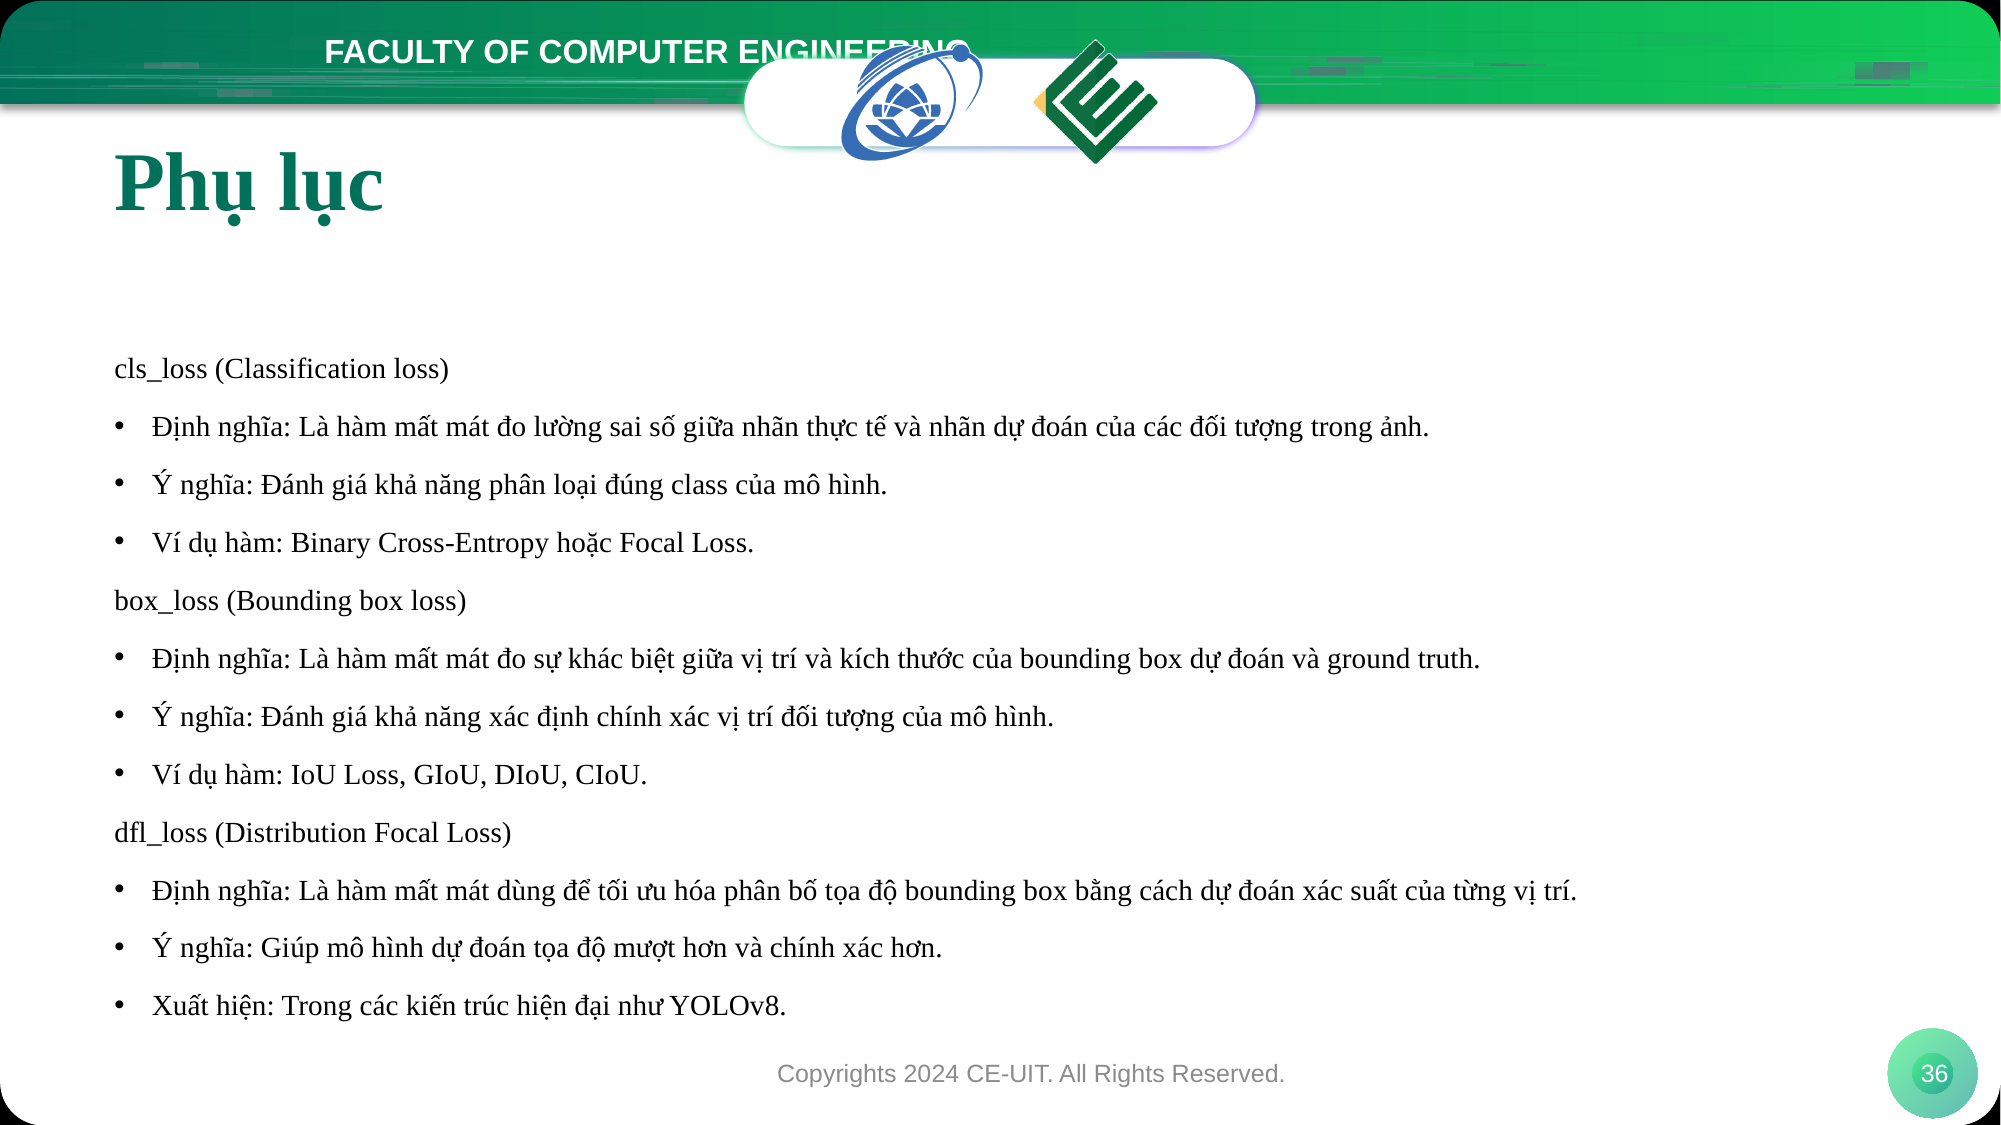

# Phụ lục

cls_loss (Classification loss)
Định nghĩa: Là hàm mất mát đo lường sai số giữa nhãn thực tế và nhãn dự đoán của các đối tượng trong ảnh.
Ý nghĩa: Đánh giá khả năng phân loại đúng class của mô hình.
Ví dụ hàm: Binary Cross-Entropy hoặc Focal Loss.
box_loss (Bounding box loss)
Định nghĩa: Là hàm mất mát đo sự khác biệt giữa vị trí và kích thước của bounding box dự đoán và ground truth.
Ý nghĩa: Đánh giá khả năng xác định chính xác vị trí đối tượng của mô hình.
Ví dụ hàm: IoU Loss, GIoU, DIoU, CIoU.
dfl_loss (Distribution Focal Loss)
Định nghĩa: Là hàm mất mát dùng để tối ưu hóa phân bố tọa độ bounding box bằng cách dự đoán xác suất của từng vị trí.
Ý nghĩa: Giúp mô hình dự đoán tọa độ mượt hơn và chính xác hơn.
Xuất hiện: Trong các kiến trúc hiện đại như YOLOv8.

Copyrights 2024 CE-UIT. All Rights Reserved.
36